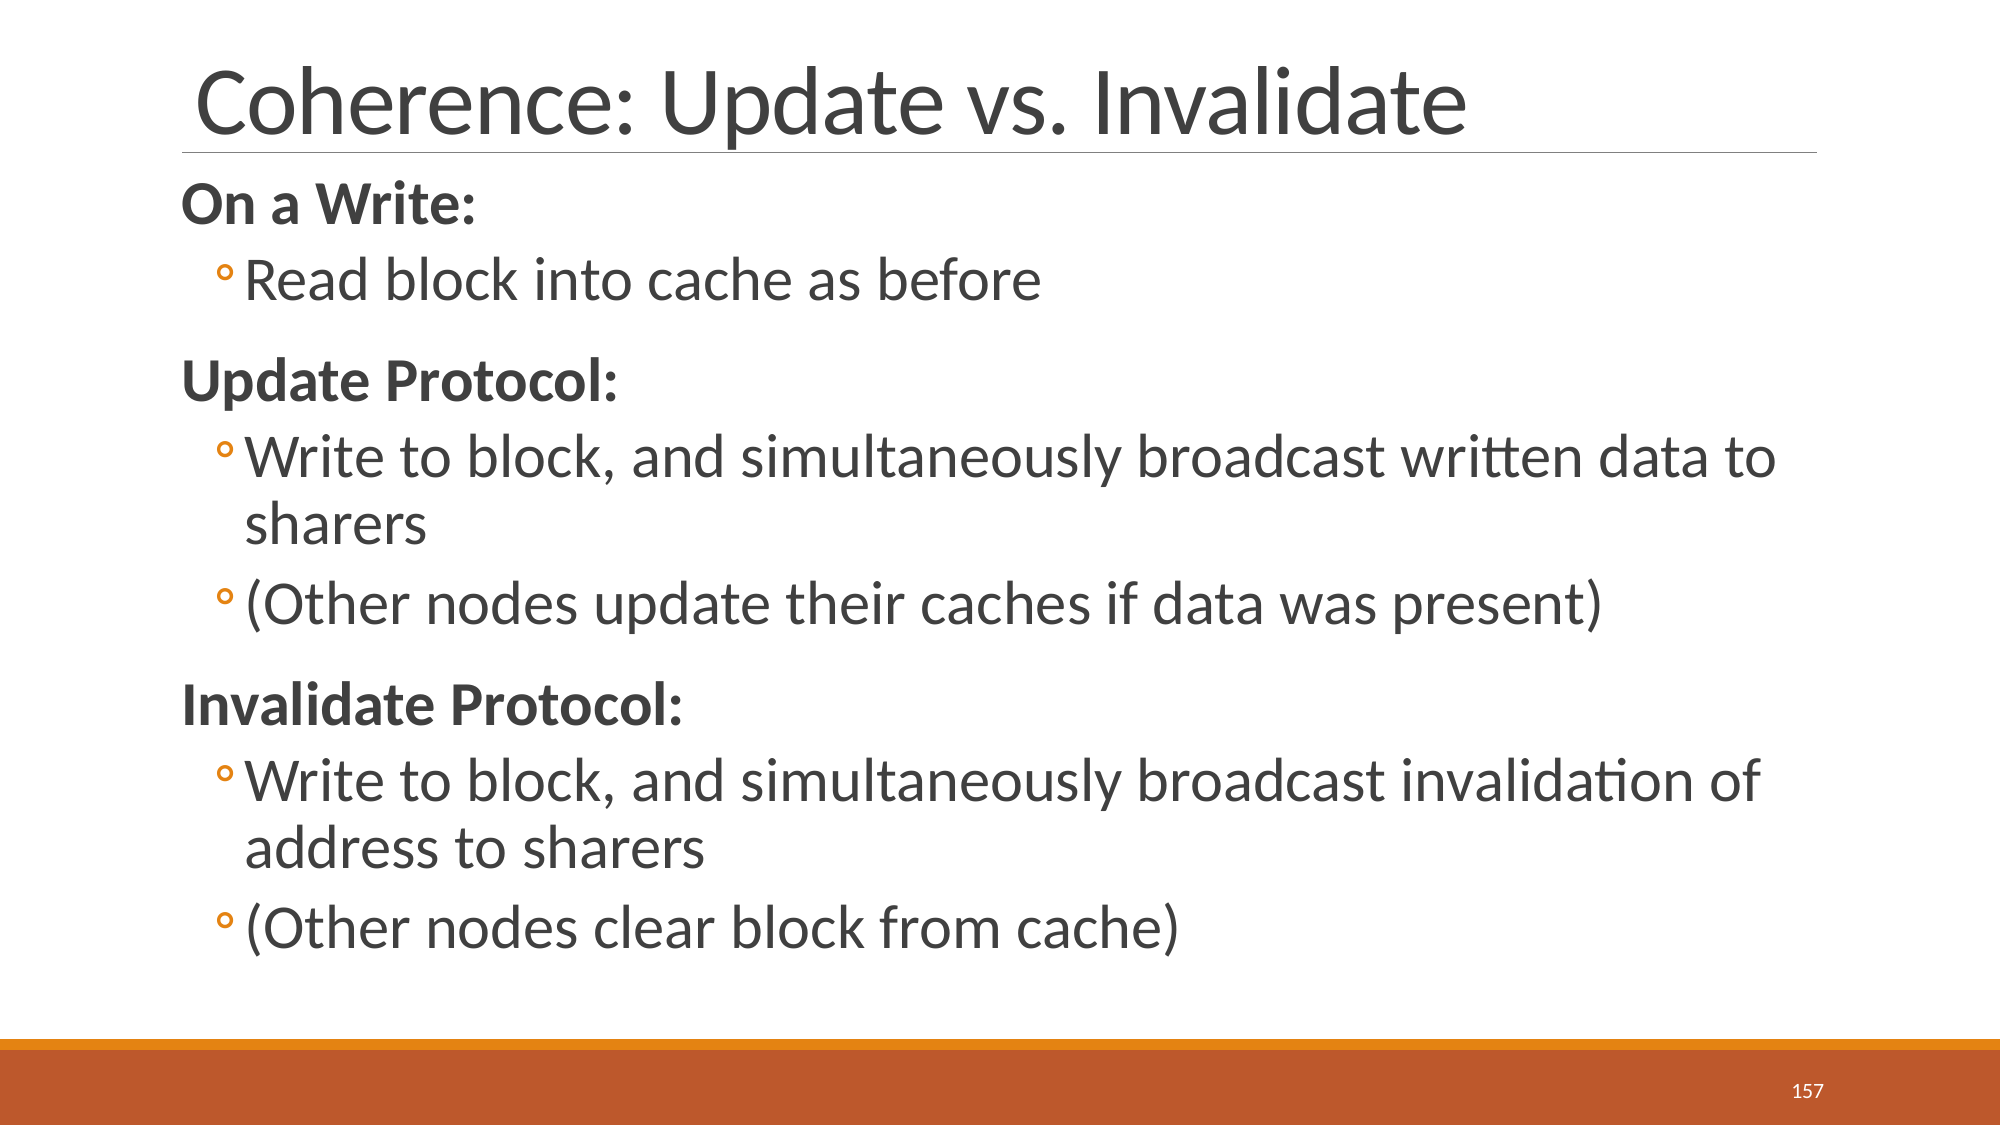

# Coherence: Update vs. Invalidate
On a Write:
Read block into cache as before
Update Protocol:
Write to block, and simultaneously broadcast written data to sharers
(Other nodes update their caches if data was present)
Invalidate Protocol:
Write to block, and simultaneously broadcast invalidation of address to sharers
(Other nodes clear block from cache)
157